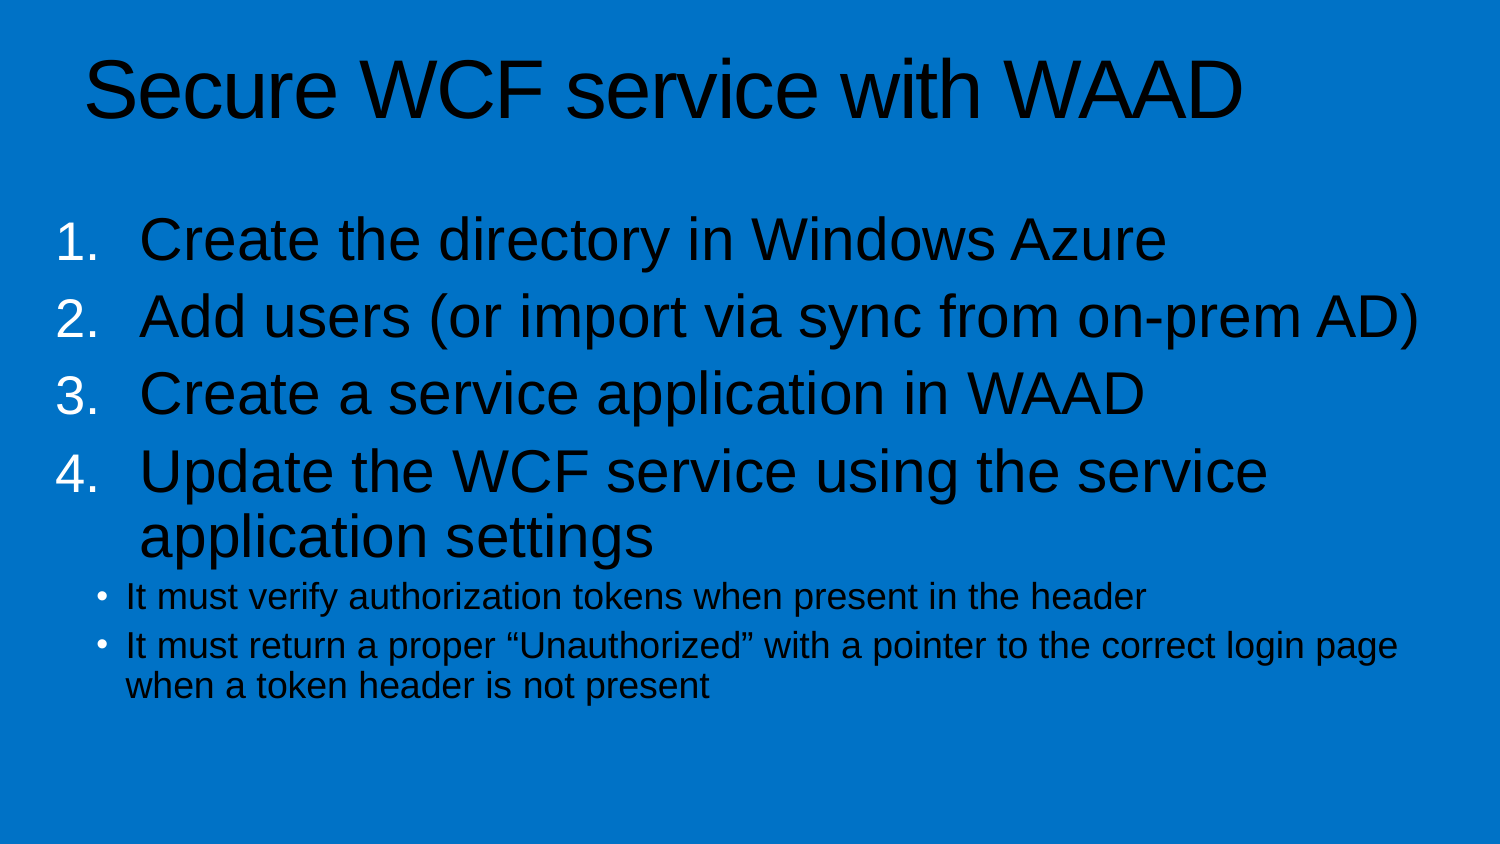

Secure WCF service with WAAD
Create the directory in Windows Azure
Add users (or import via sync from on-prem AD)
Create a service application in WAAD
Update the WCF service using the service application settings
It must verify authorization tokens when present in the header
It must return a proper “Unauthorized” with a pointer to the correct login page when a token header is not present